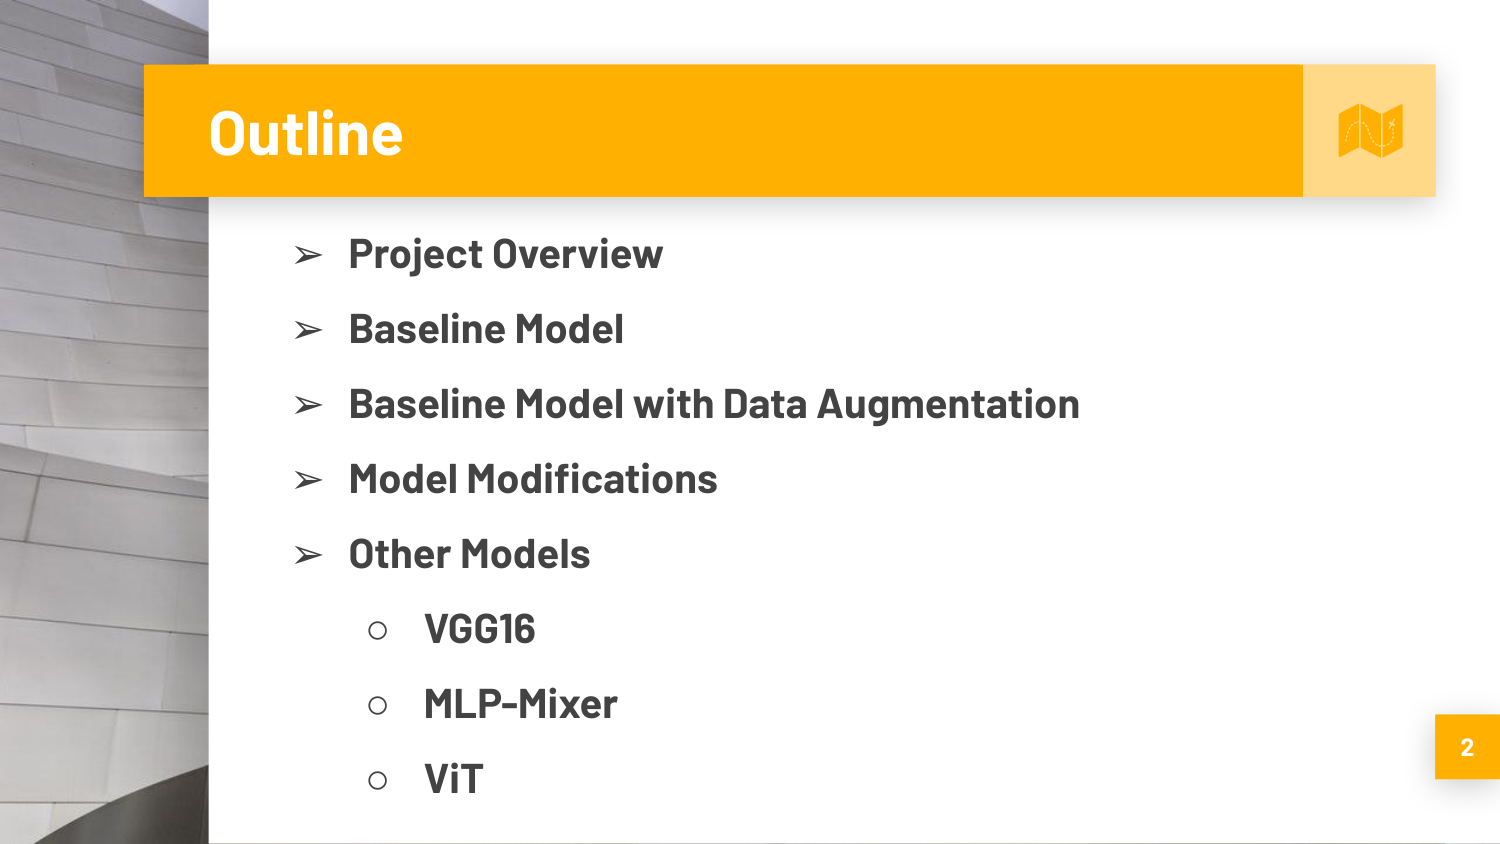

# Outline

Project Overview
Baseline Model
Baseline Model with Data Augmentation
Model Modifications
Other Models
VGG16
MLP-Mixer
ViT
2